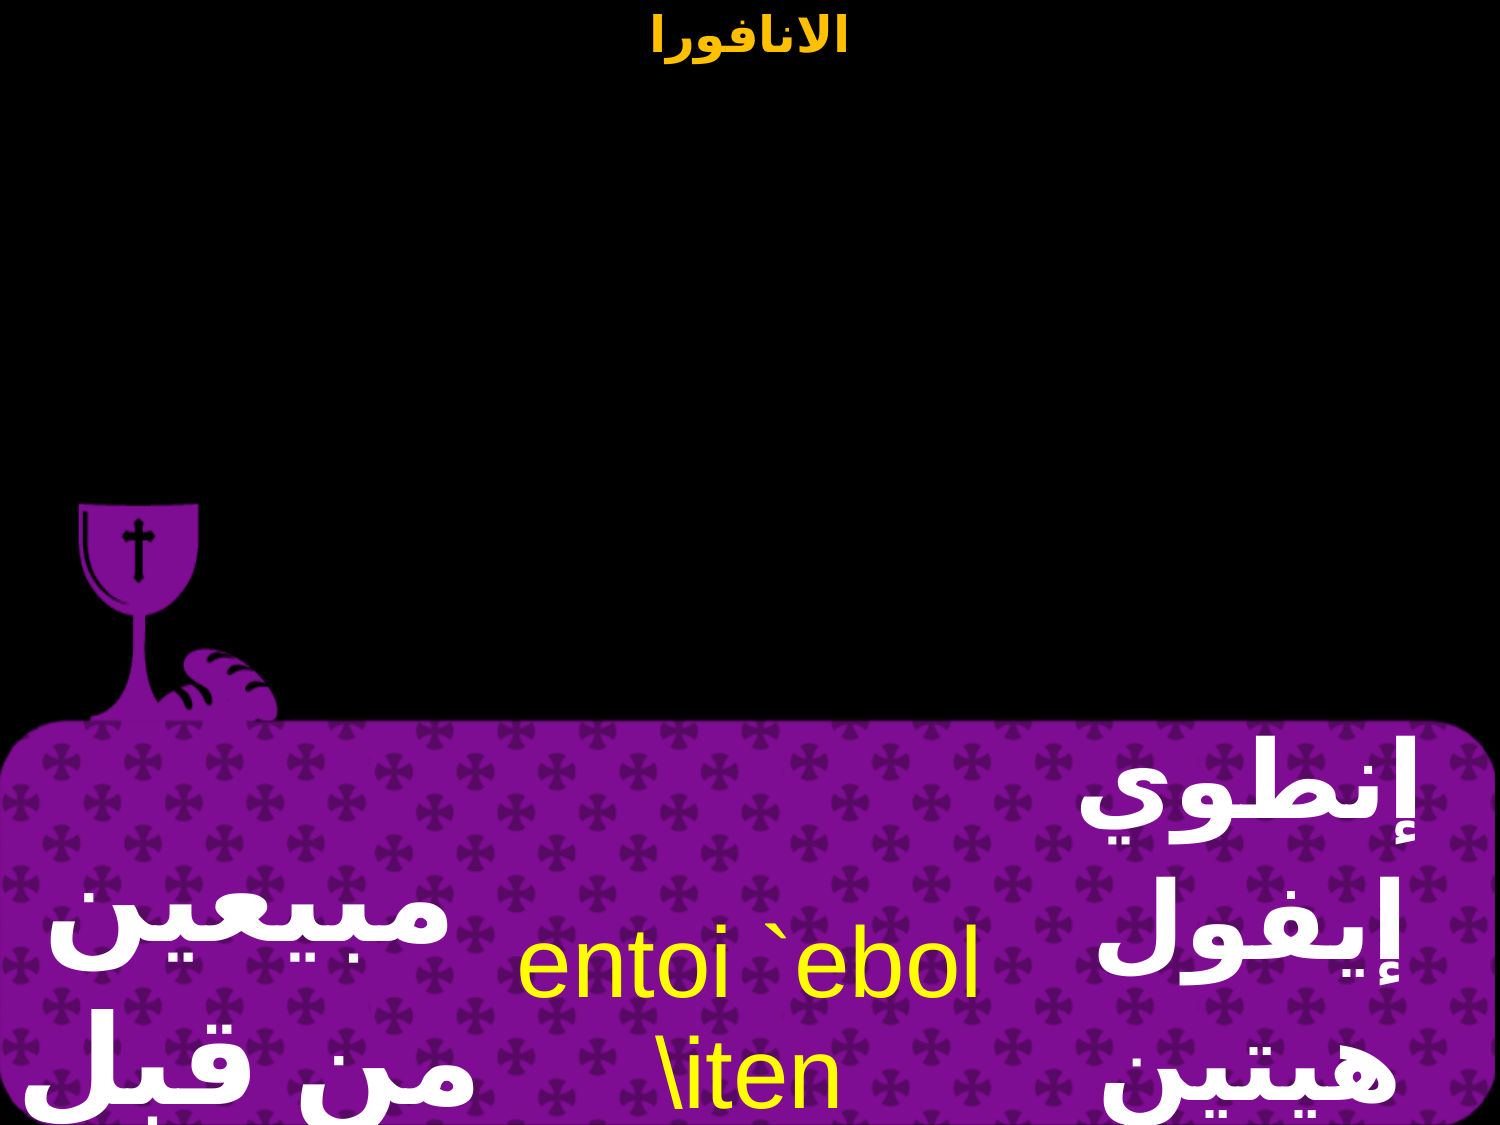

| مبيعين من قبل خطايانا | entoi `ebol \iten nennobi | إنطوي إيفول هيتين نين نوفي |
| --- | --- | --- |